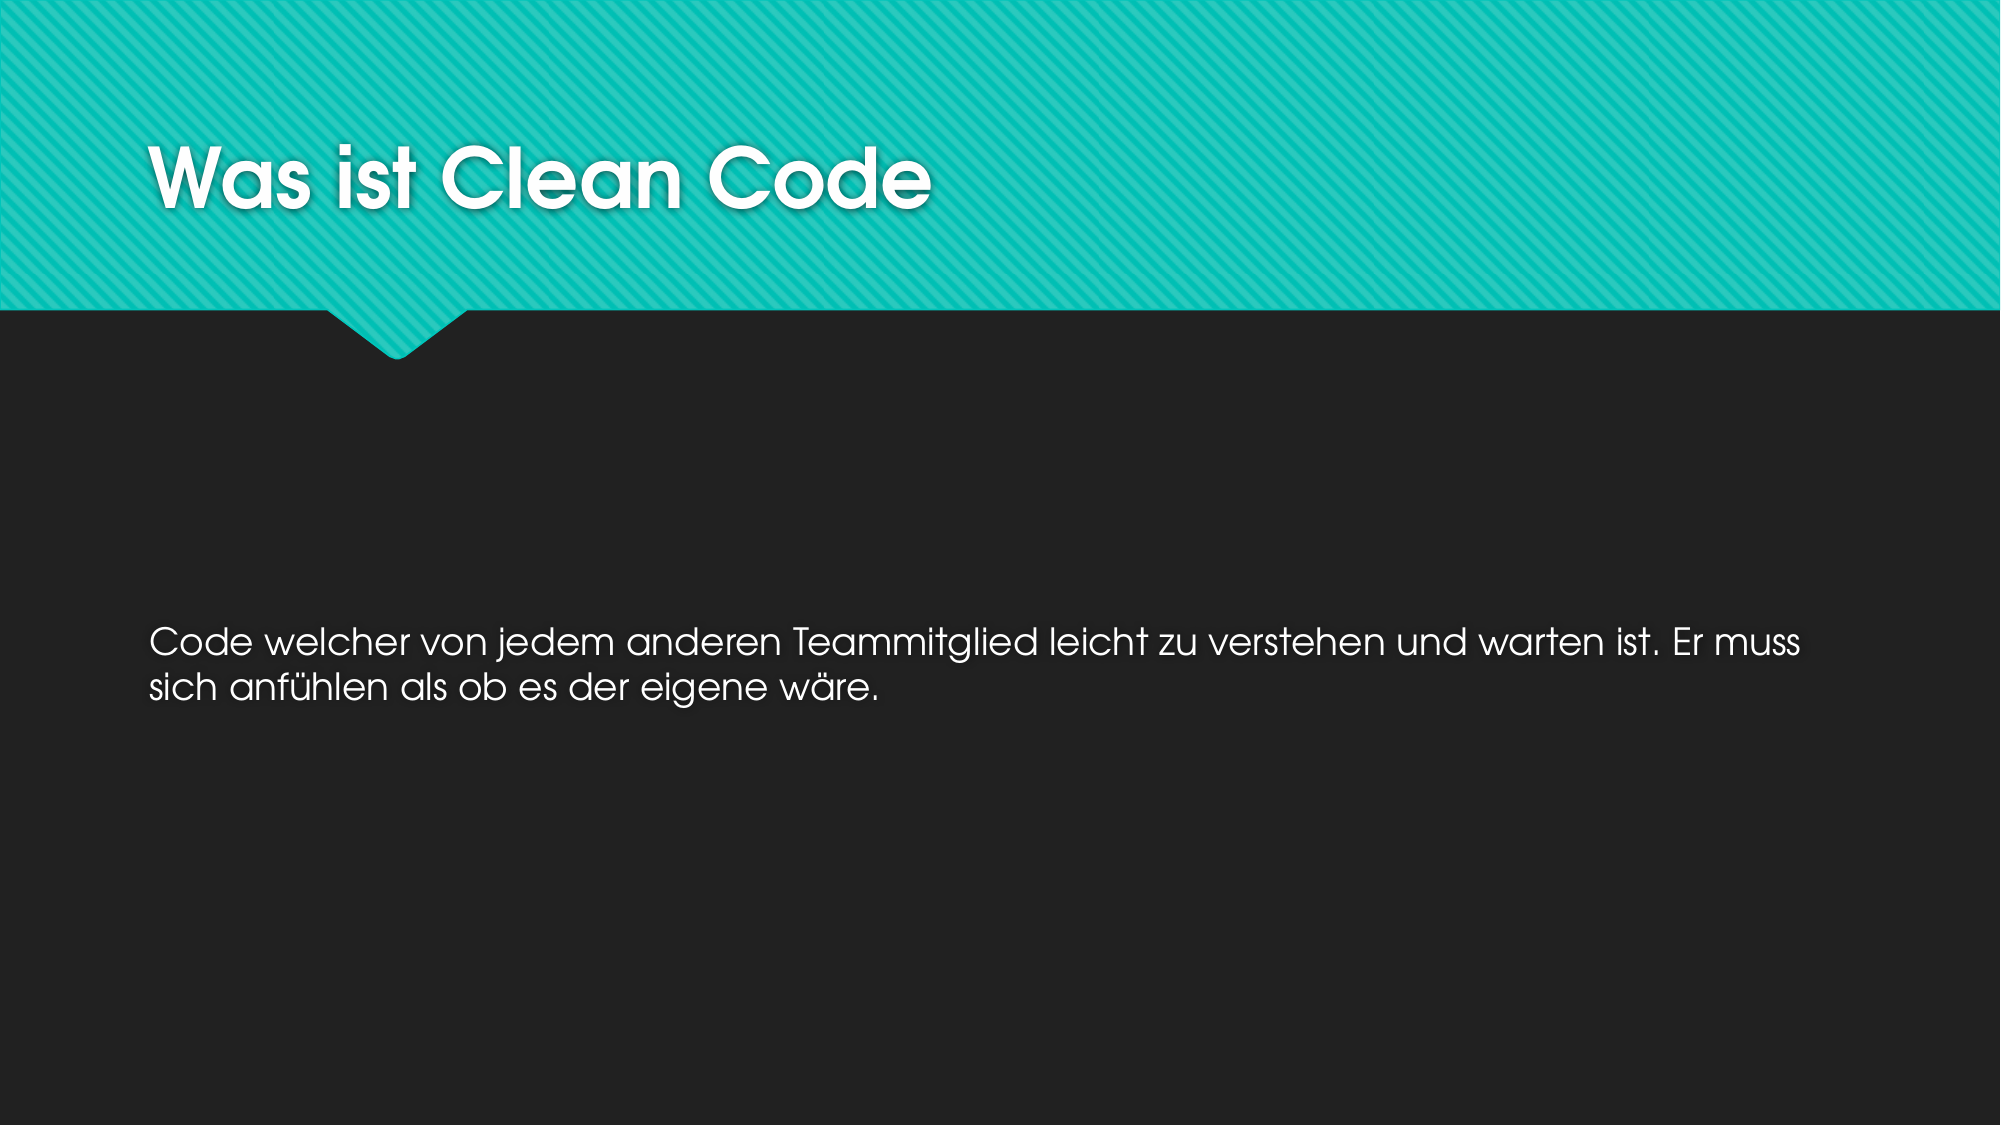

# Was ist Clean Code
Code welcher von jedem anderen Teammitglied leicht zu verstehen und warten ist. Er muss sich anfühlen als ob es der eigene wäre.